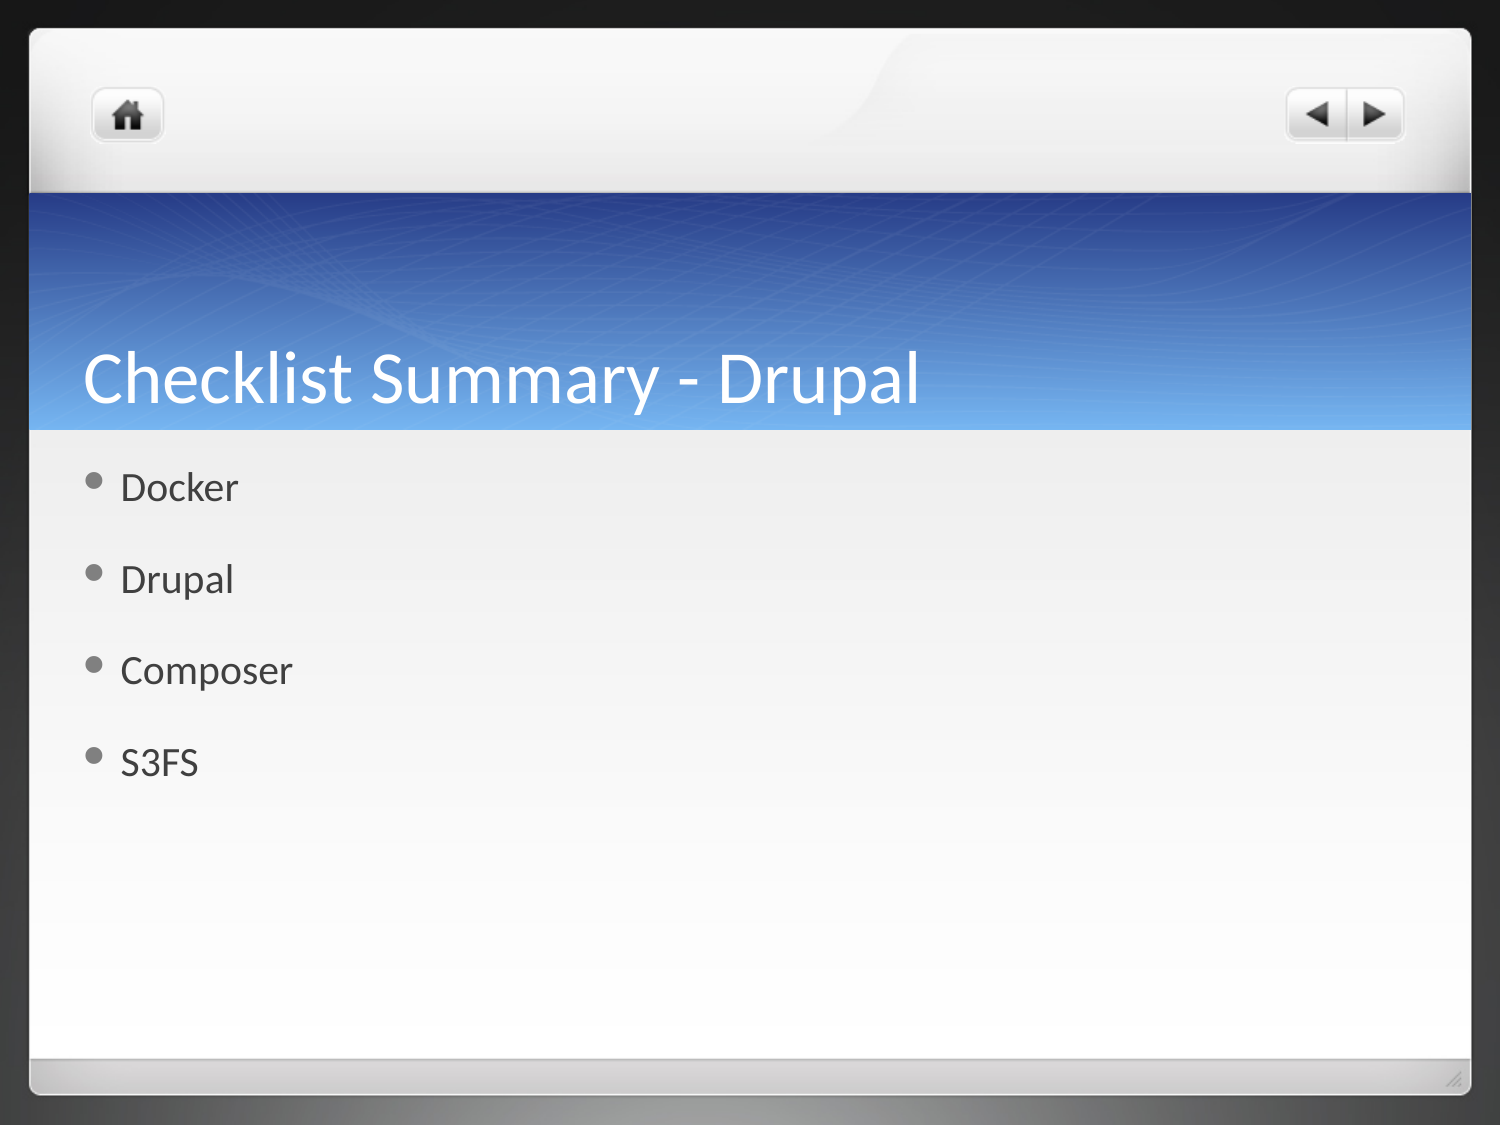

# Checklist Summary - Drupal
Docker
Drupal
Composer
S3FS